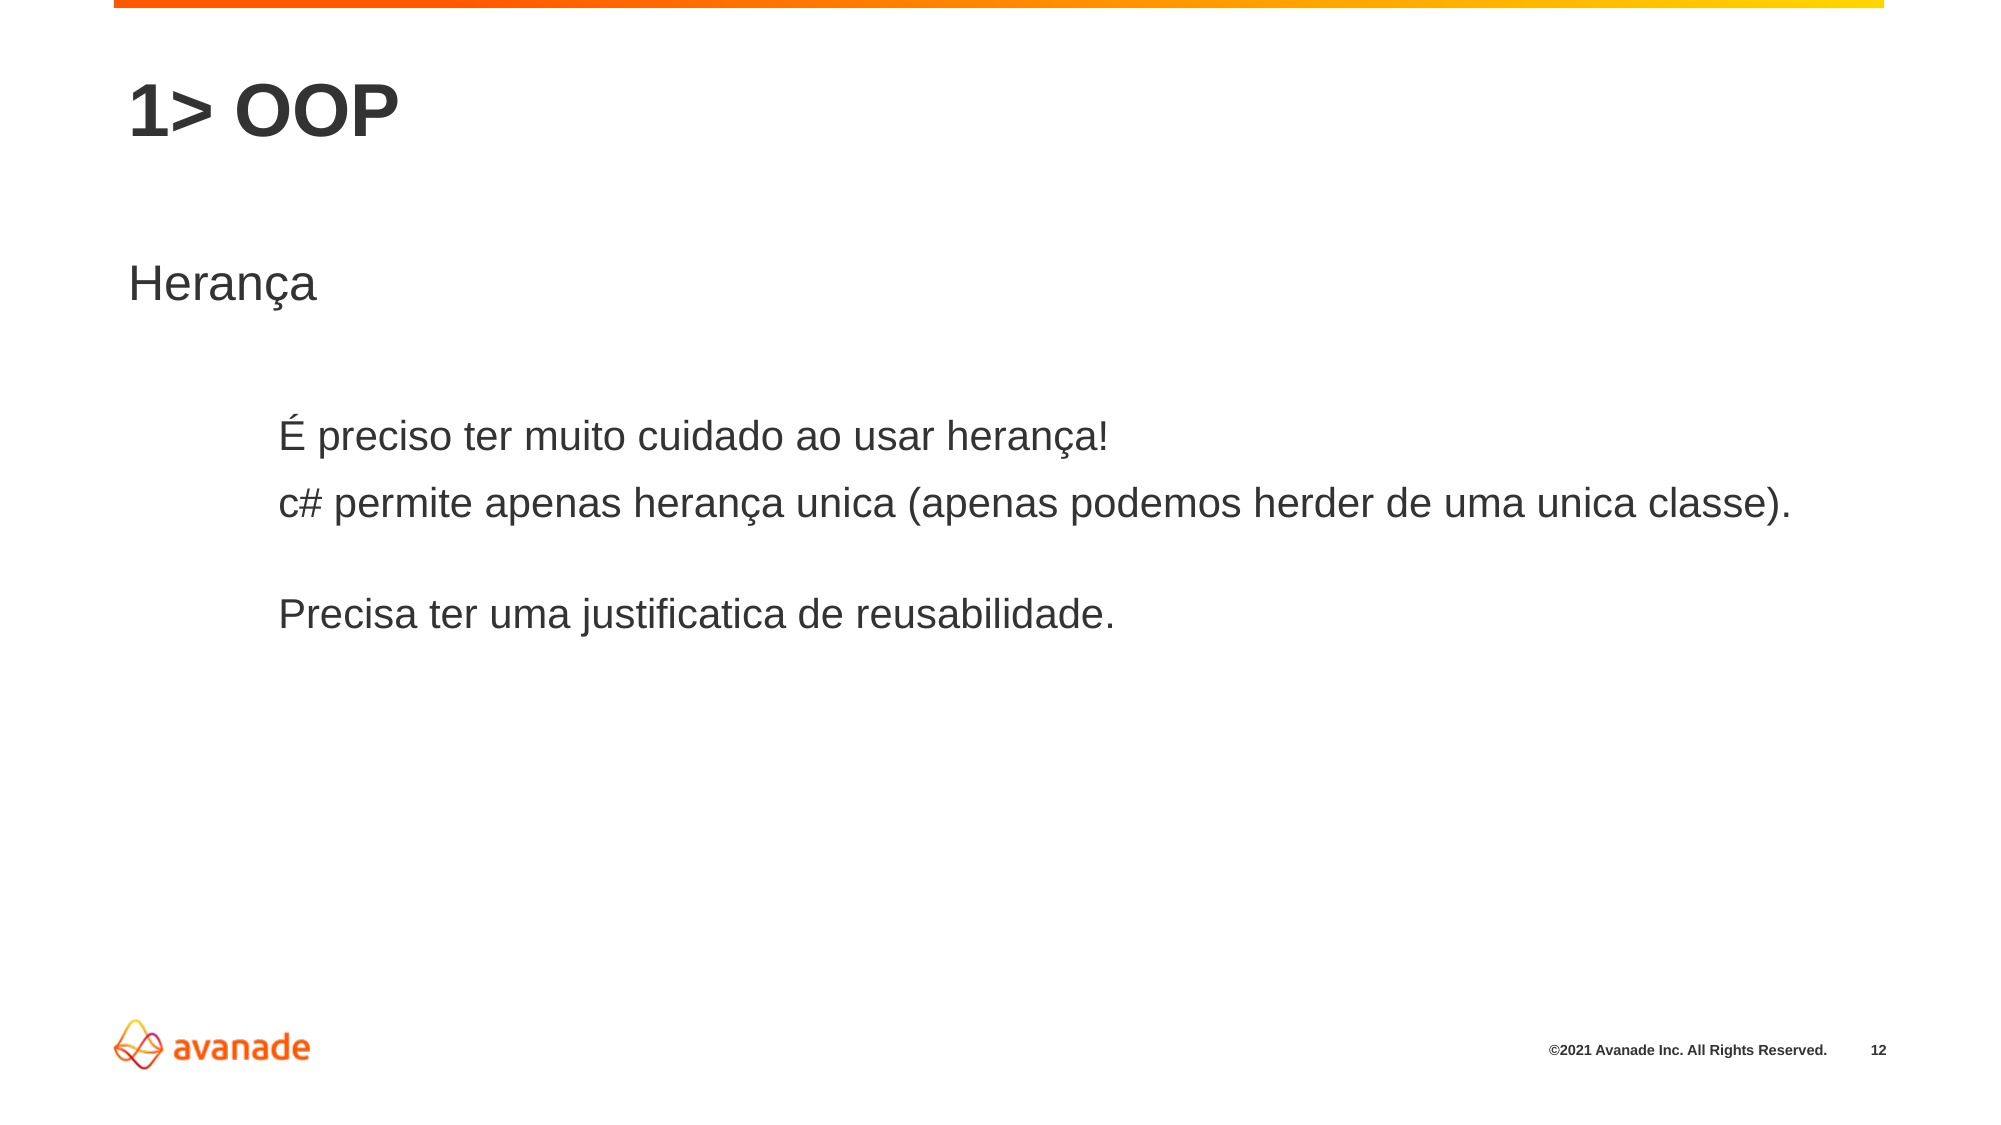

# 1> OOP
Herança

	É preciso ter muito cuidado ao usar herança!
	c# permite apenas herança unica (apenas podemos herder de uma unica classe).
	Precisa ter uma justificatica de reusabilidade.